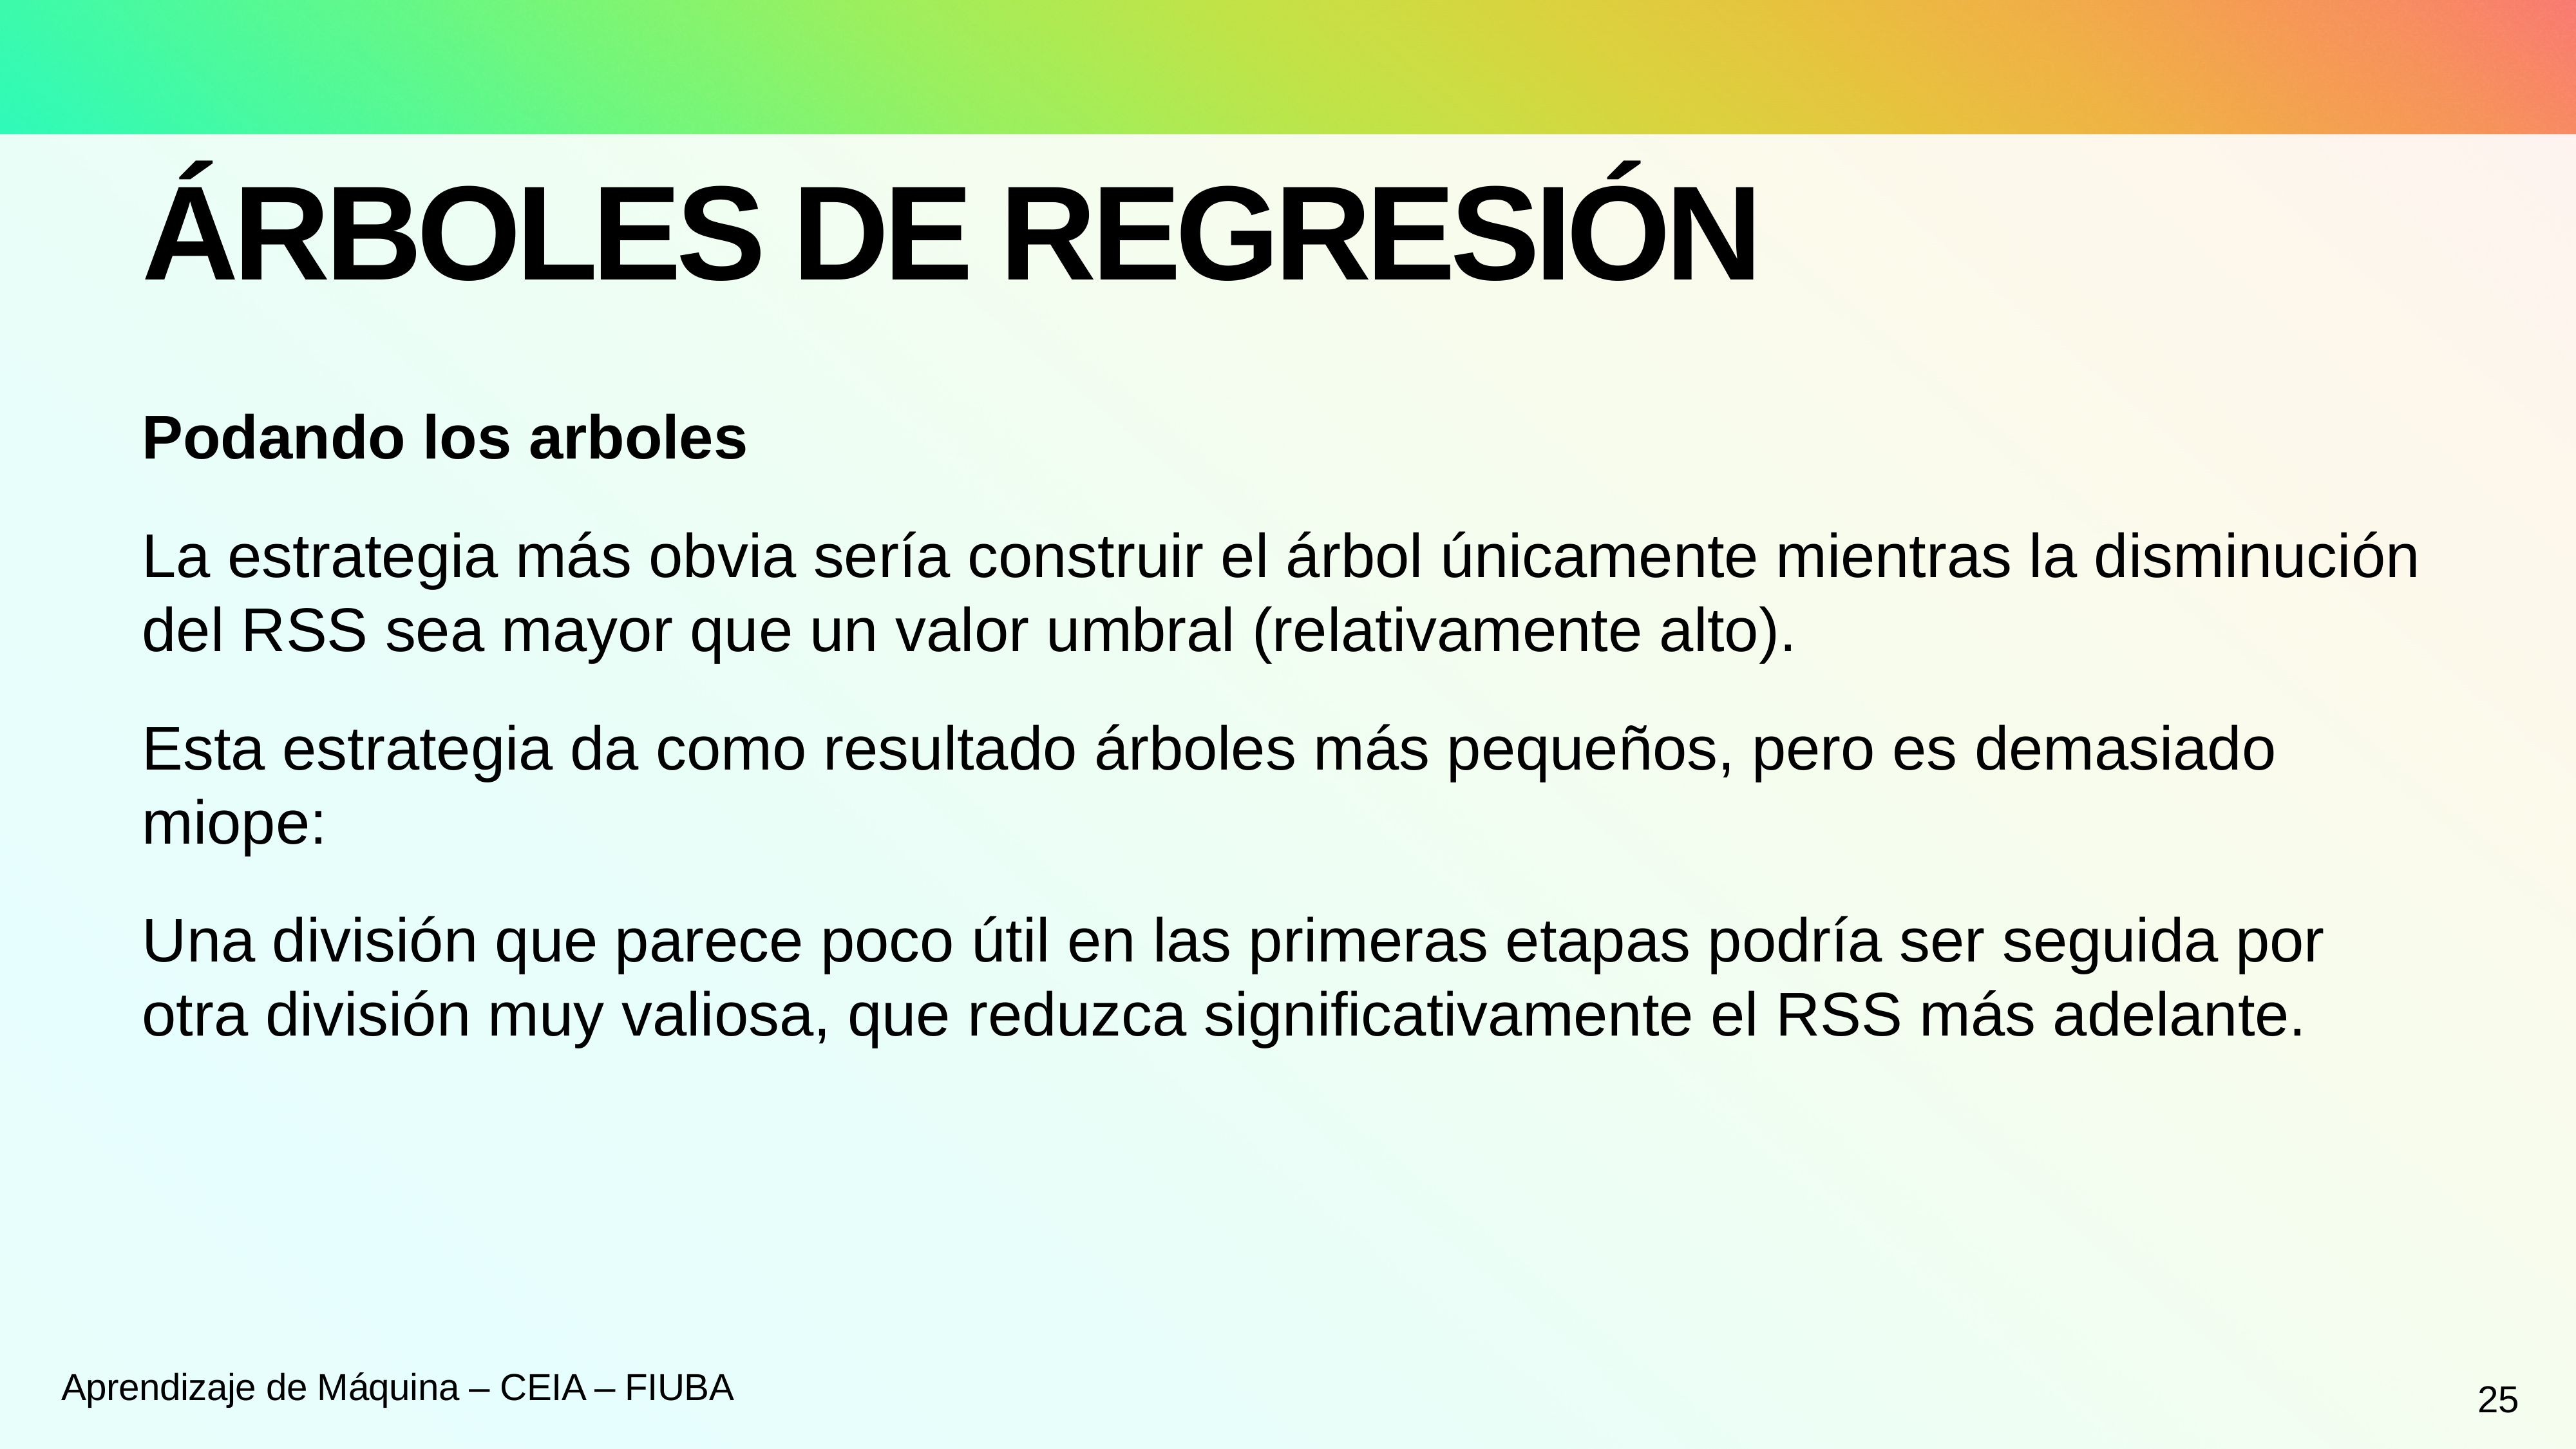

# Árboles de Regresión
Podando los arboles
La estrategia más obvia sería construir el árbol únicamente mientras la disminución del RSS sea mayor que un valor umbral (relativamente alto).
Esta estrategia da como resultado árboles más pequeños, pero es demasiado miope:
Una división que parece poco útil en las primeras etapas podría ser seguida por otra división muy valiosa, que reduzca significativamente el RSS más adelante.

Aprendizaje de Máquina – CEIA – FIUBA
25